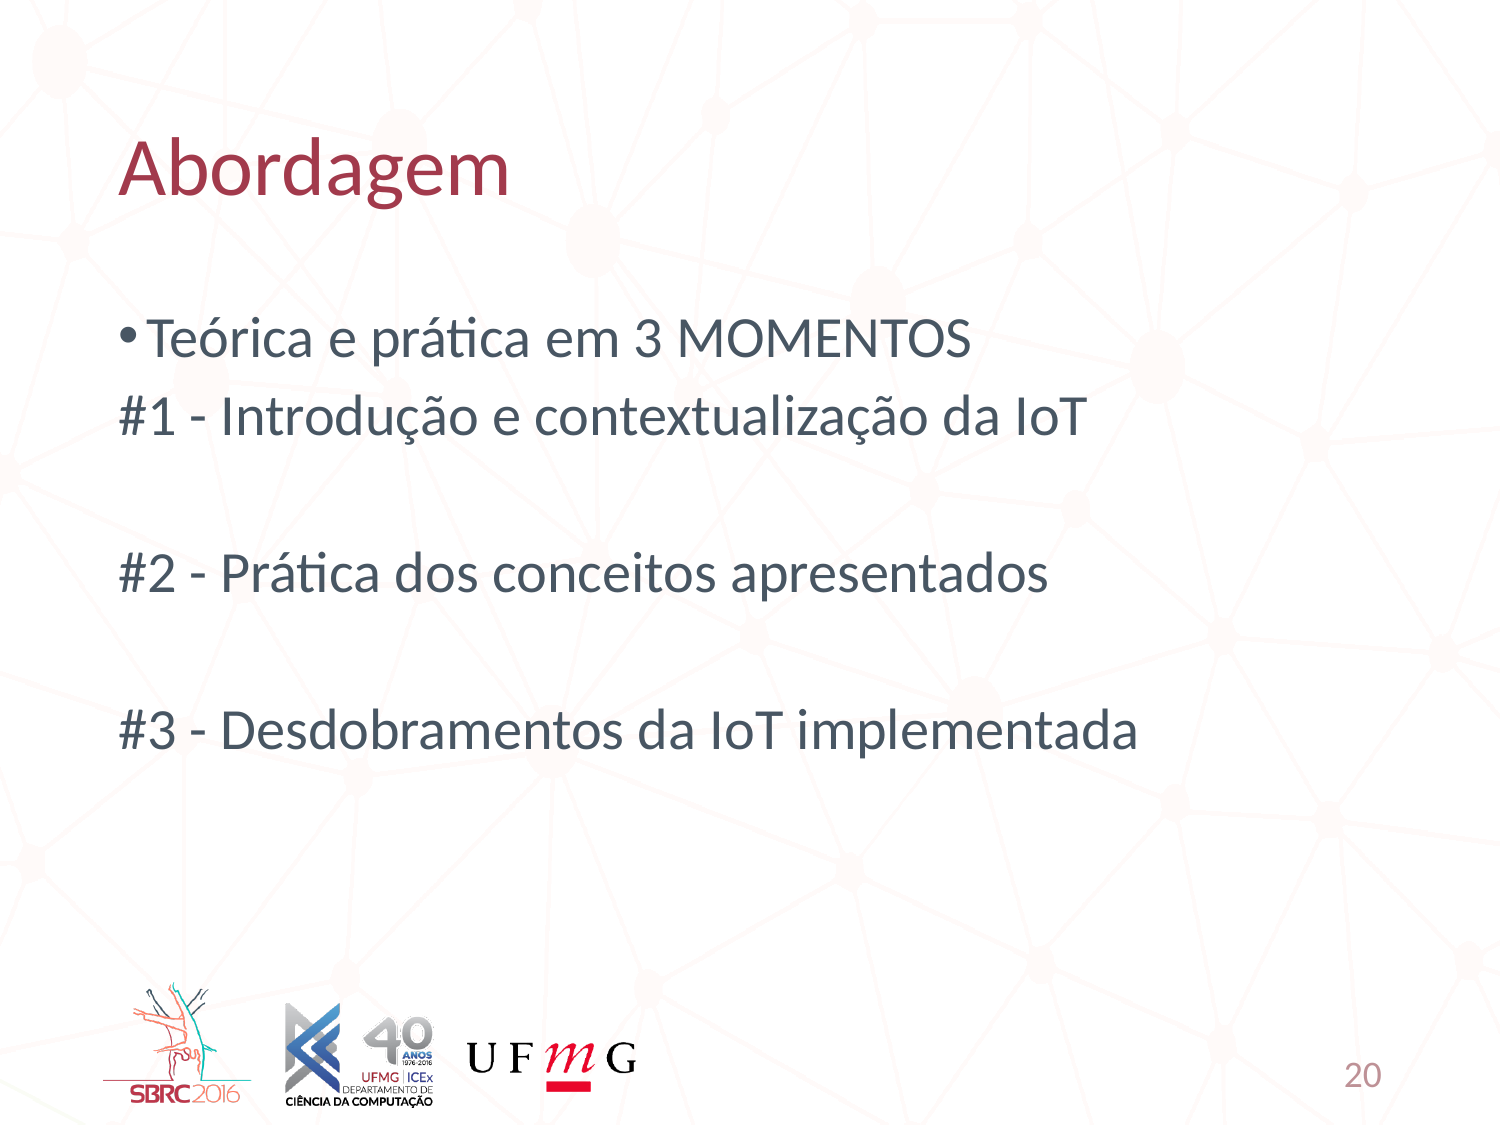

# Abordagem
Teórica e prática em 3 MOMENTOS
#1 - Introdução e contextualização da IoT

#2 - Prática dos conceitos apresentados

#3 - Desdobramentos da IoT implementada

20